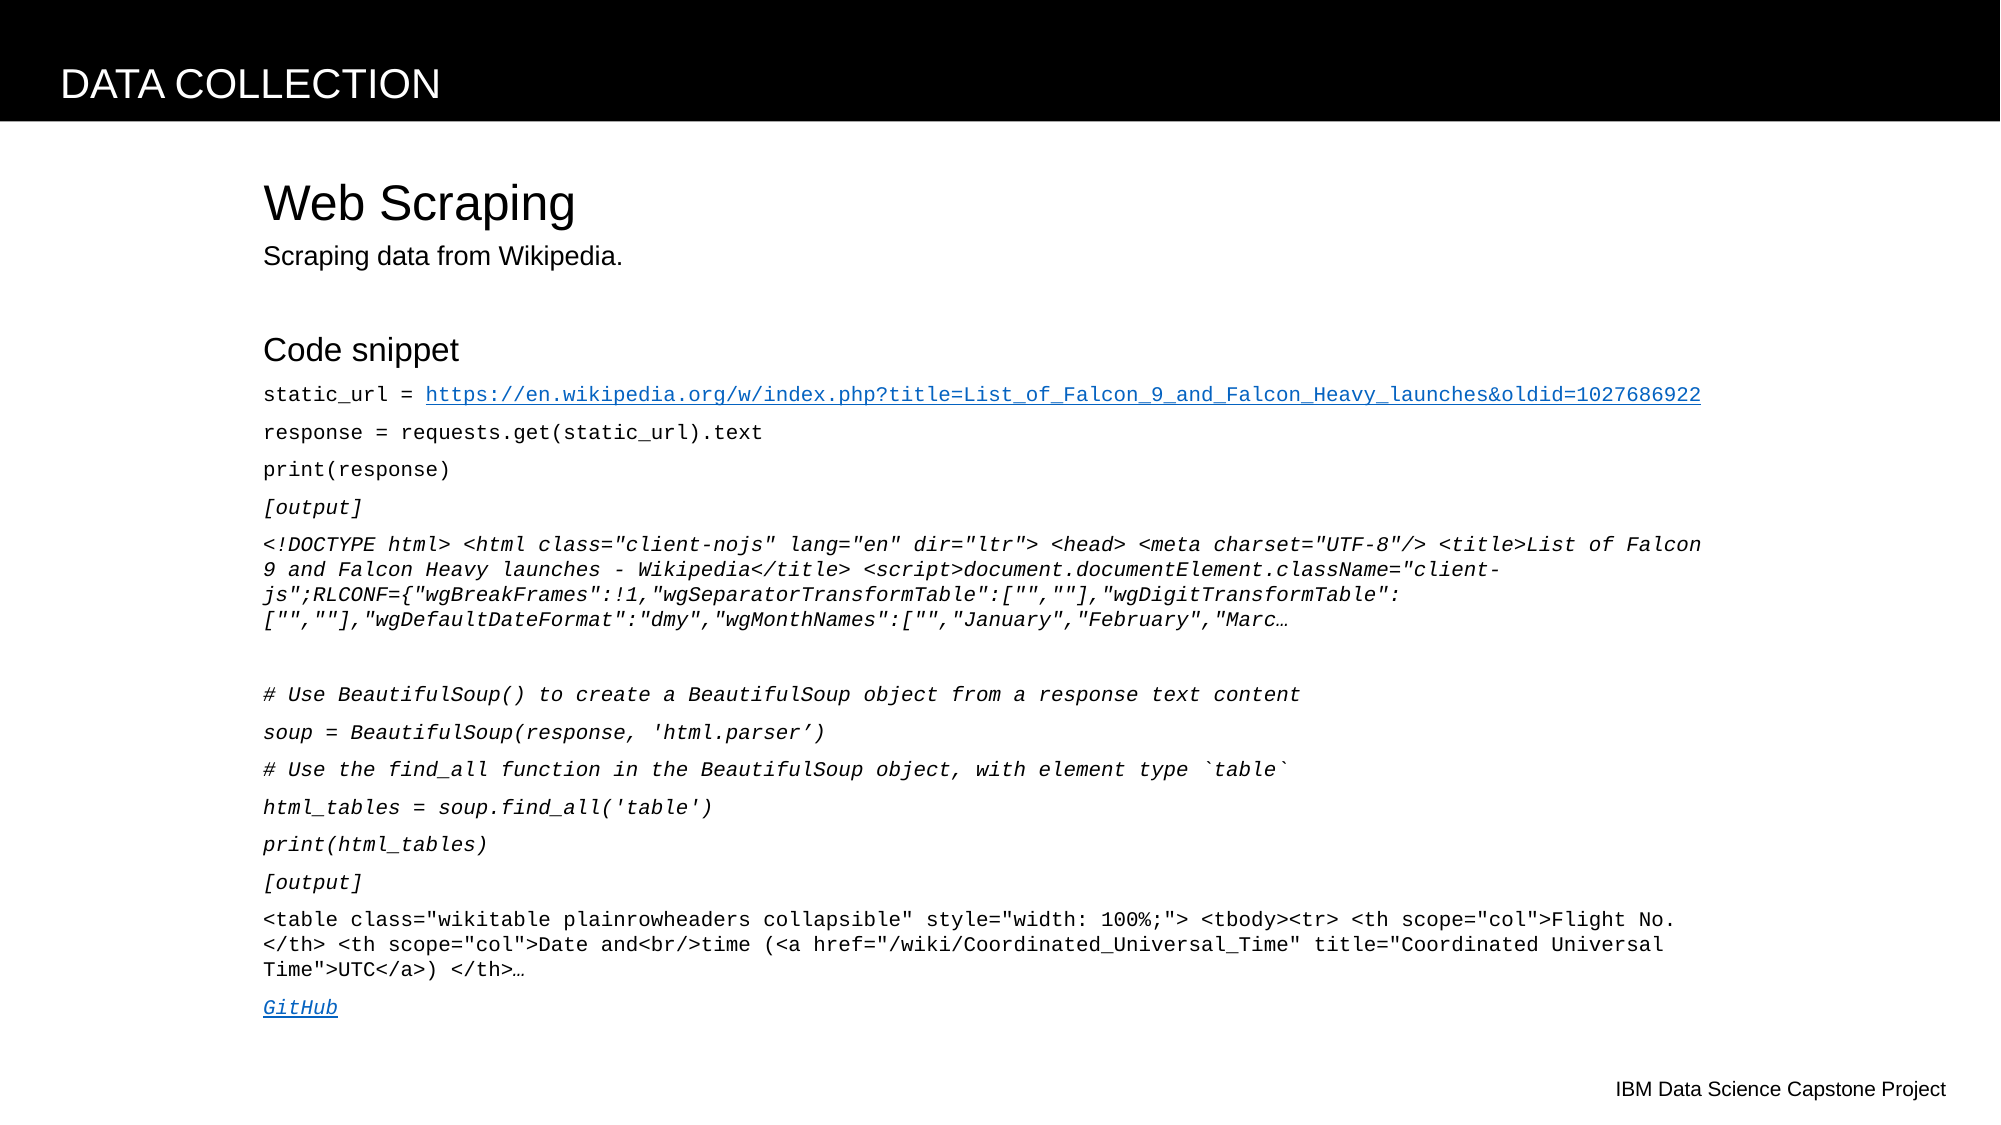

DATA COLLECTION
Web Scraping
Scraping data from Wikipedia.

Code snippet
static_url = https://en.wikipedia.org/w/index.php?title=List_of_Falcon_9_and_Falcon_Heavy_launches&oldid=1027686922
response = requests.get(static_url).text
print(response)
[output]
<!DOCTYPE html> <html class="client-nojs" lang="en" dir="ltr"> <head> <meta charset="UTF-8"/> <title>List of Falcon 9 and Falcon Heavy launches - Wikipedia</title> <script>document.documentElement.className="client-js";RLCONF={"wgBreakFrames":!1,"wgSeparatorTransformTable":["",""],"wgDigitTransformTable":["",""],"wgDefaultDateFormat":"dmy","wgMonthNames":["","January","February","Marc…

# Use BeautifulSoup() to create a BeautifulSoup object from a response text content
soup = BeautifulSoup(response, 'html.parser’)
# Use the find_all function in the BeautifulSoup object, with element type `table`
html_tables = soup.find_all('table')
print(html_tables)
[output]
<table class="wikitable plainrowheaders collapsible" style="width: 100%;"> <tbody><tr> <th scope="col">Flight No. </th> <th scope="col">Date and<br/>time (<a href="/wiki/Coordinated_Universal_Time" title="Coordinated Universal Time">UTC</a>) </th>…
GitHub
IBM Data Science Capstone Project